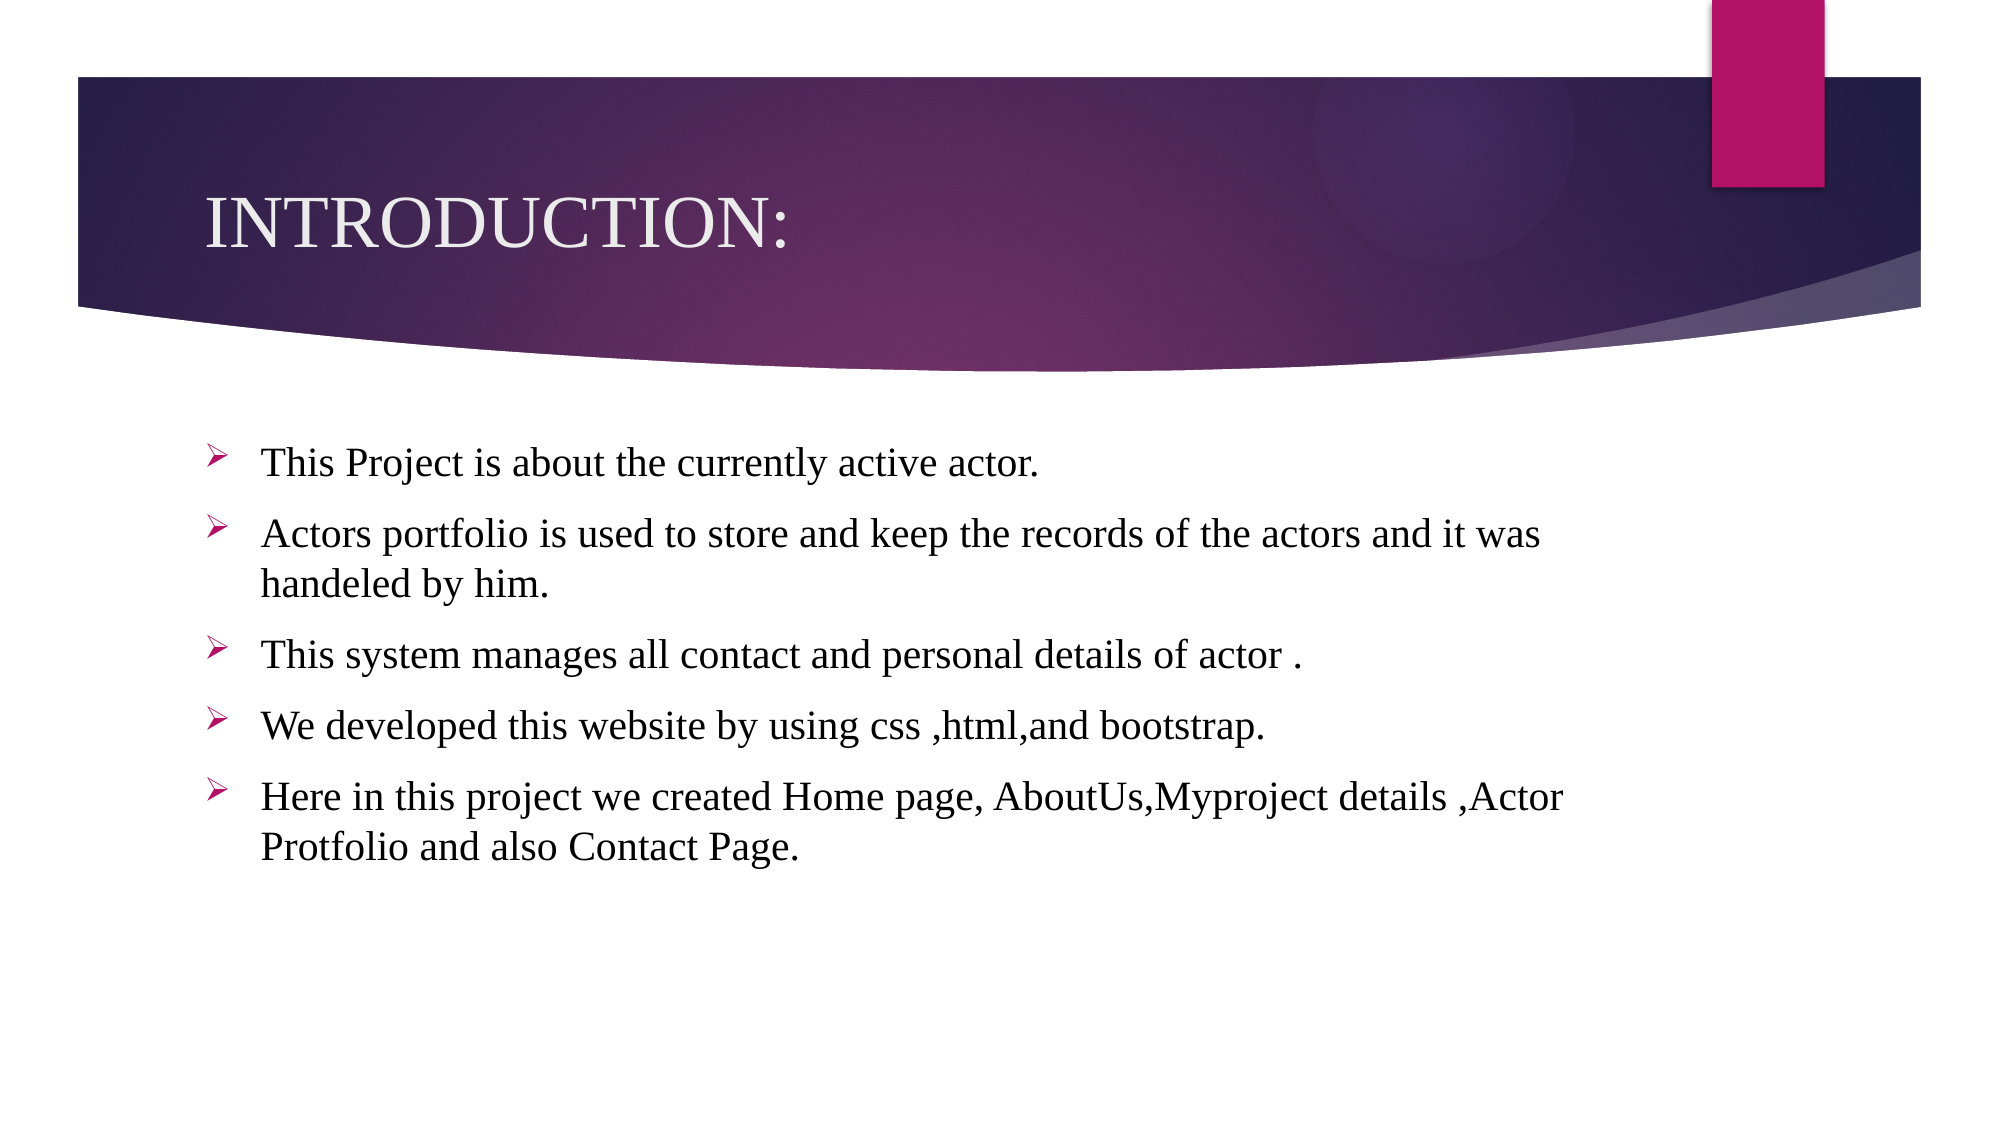

# INTRODUCTION:
This Project is about the currently active actor.
Actors portfolio is used to store and keep the records of the actors and it was handeled by him.
This system manages all contact and personal details of actor .
We developed this website by using css ,html,and bootstrap.
Here in this project we created Home page, AboutUs,Myproject details ,Actor Protfolio and also Contact Page.